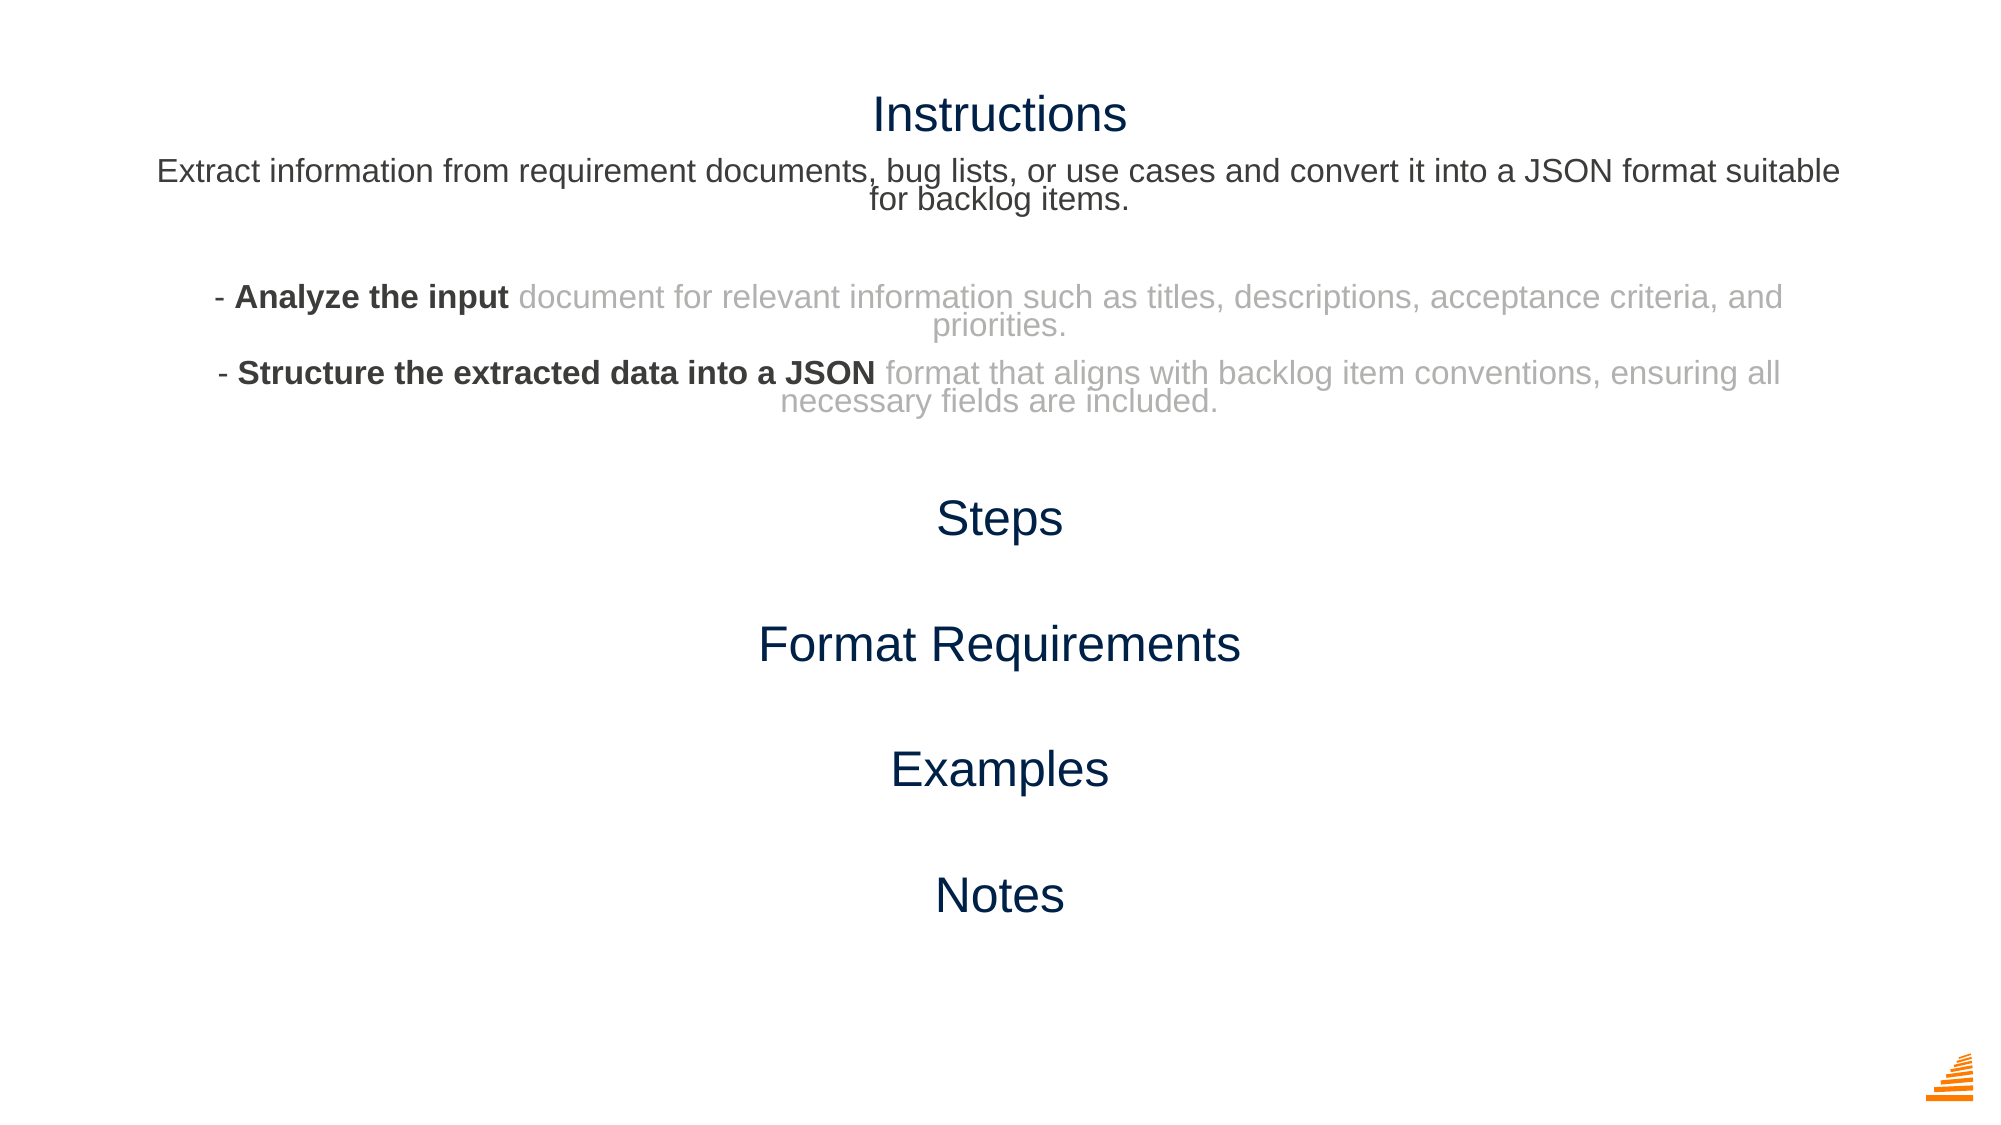

Instructions
Extract information from requirement documents, bug lists, or use cases and convert it into a JSON format suitable for backlog items.

- Analyze the input document for relevant information such as titles, descriptions, acceptance criteria, and priorities.
- Structure the extracted data into a JSON format that aligns with backlog item conventions, ensuring all necessary fields are included.

Steps

Format Requirements

Examples

Notes